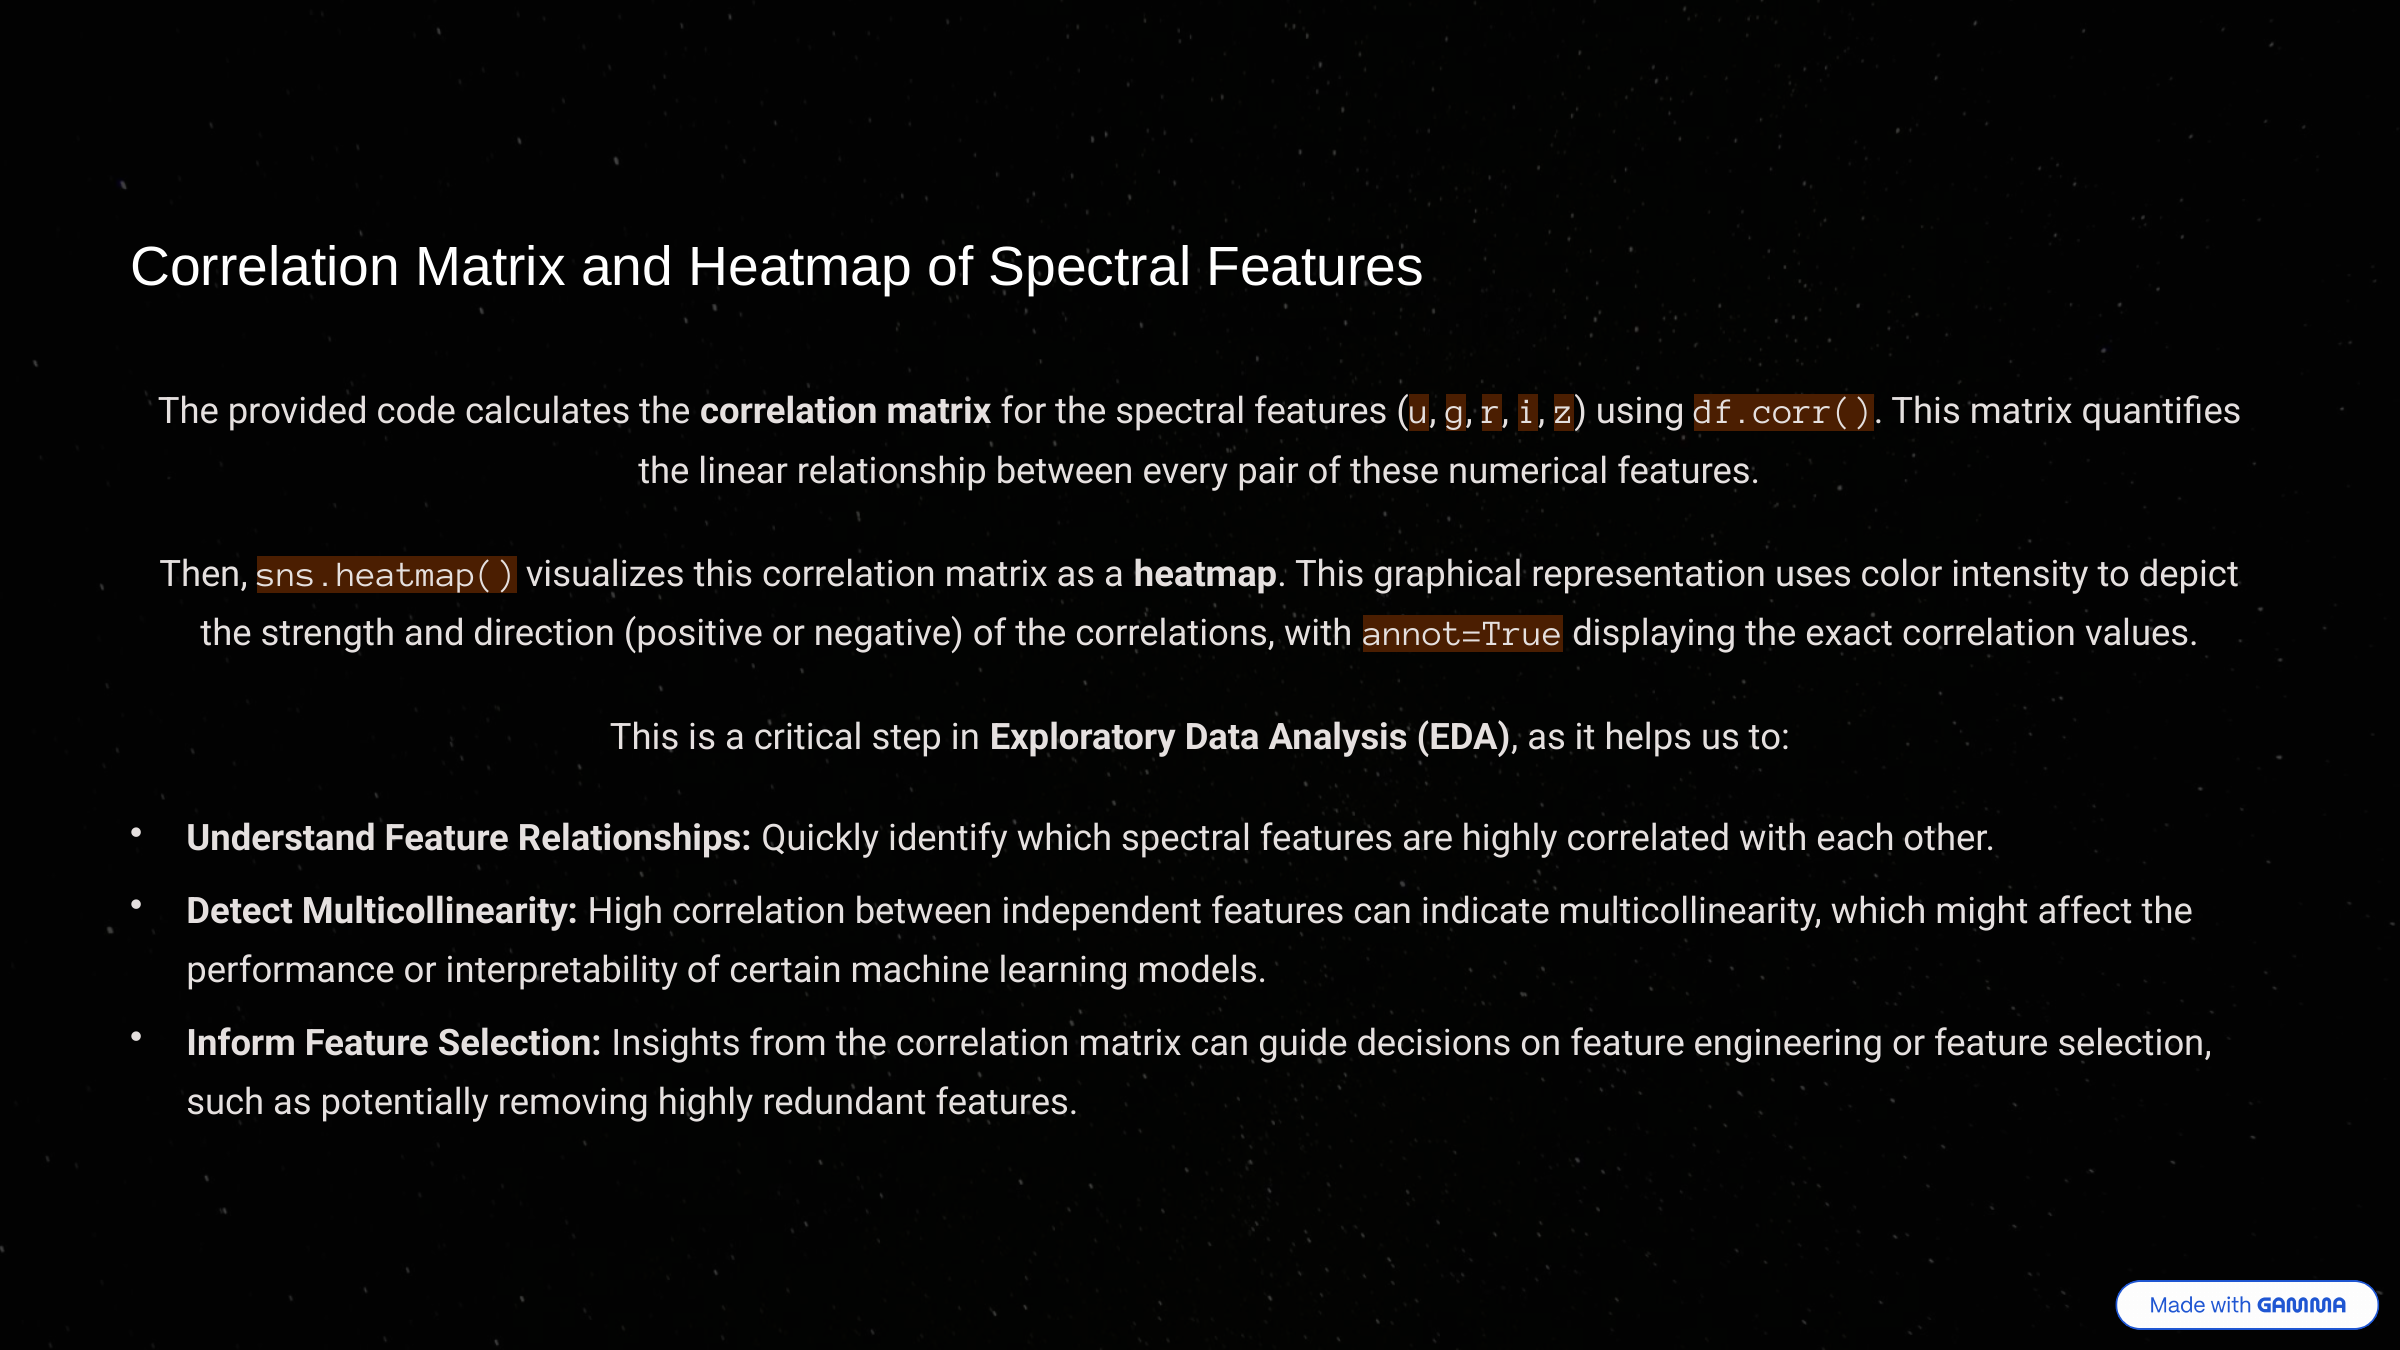

Correlation Matrix and Heatmap of Spectral Features
The provided code calculates the correlation matrix for the spectral features (u, g, r, i, z) using df.corr(). This matrix quantifies the linear relationship between every pair of these numerical features.
Then, sns.heatmap() visualizes this correlation matrix as a heatmap. This graphical representation uses color intensity to depict the strength and direction (positive or negative) of the correlations, with annot=True displaying the exact correlation values.
This is a critical step in Exploratory Data Analysis (EDA), as it helps us to:
Understand Feature Relationships: Quickly identify which spectral features are highly correlated with each other.
Detect Multicollinearity: High correlation between independent features can indicate multicollinearity, which might affect the performance or interpretability of certain machine learning models.
Inform Feature Selection: Insights from the correlation matrix can guide decisions on feature engineering or feature selection, such as potentially removing highly redundant features.